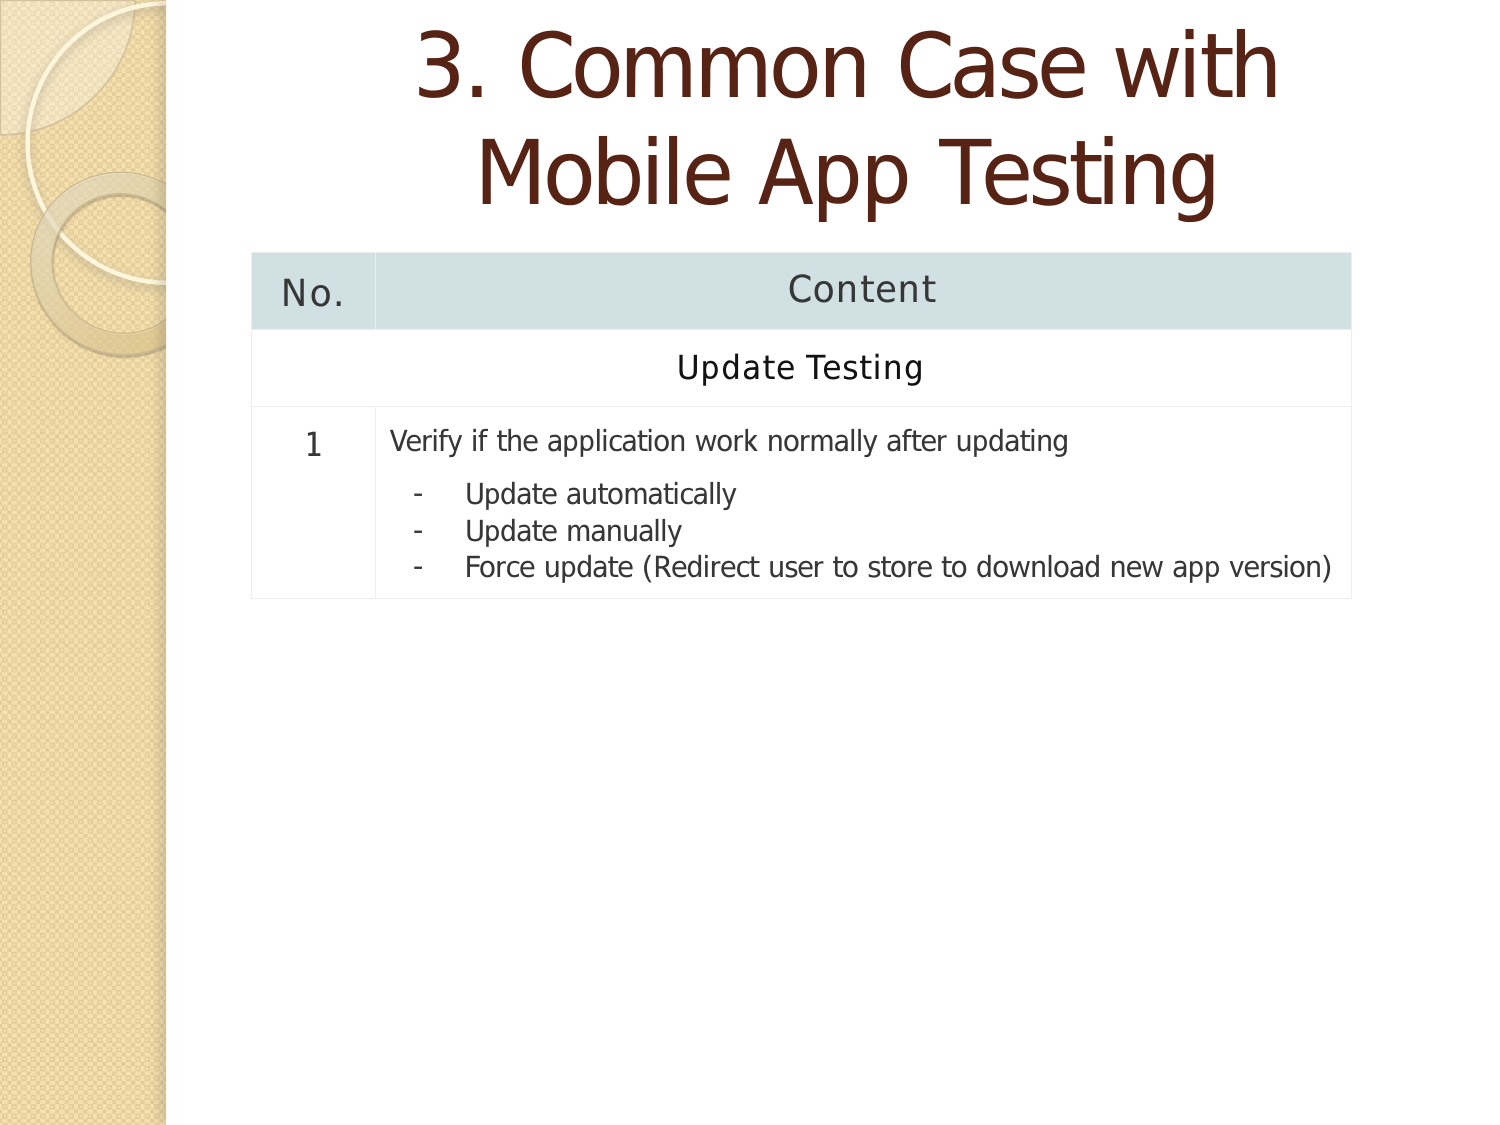

3. Common Case with
Mobile App Testing
| No. | Content |
| --- | --- |
| Update Testing |  |
| 1 | Verify if the application work normally after updating Update automatically Update manually Force update (Redirect user to store to download new app version) |